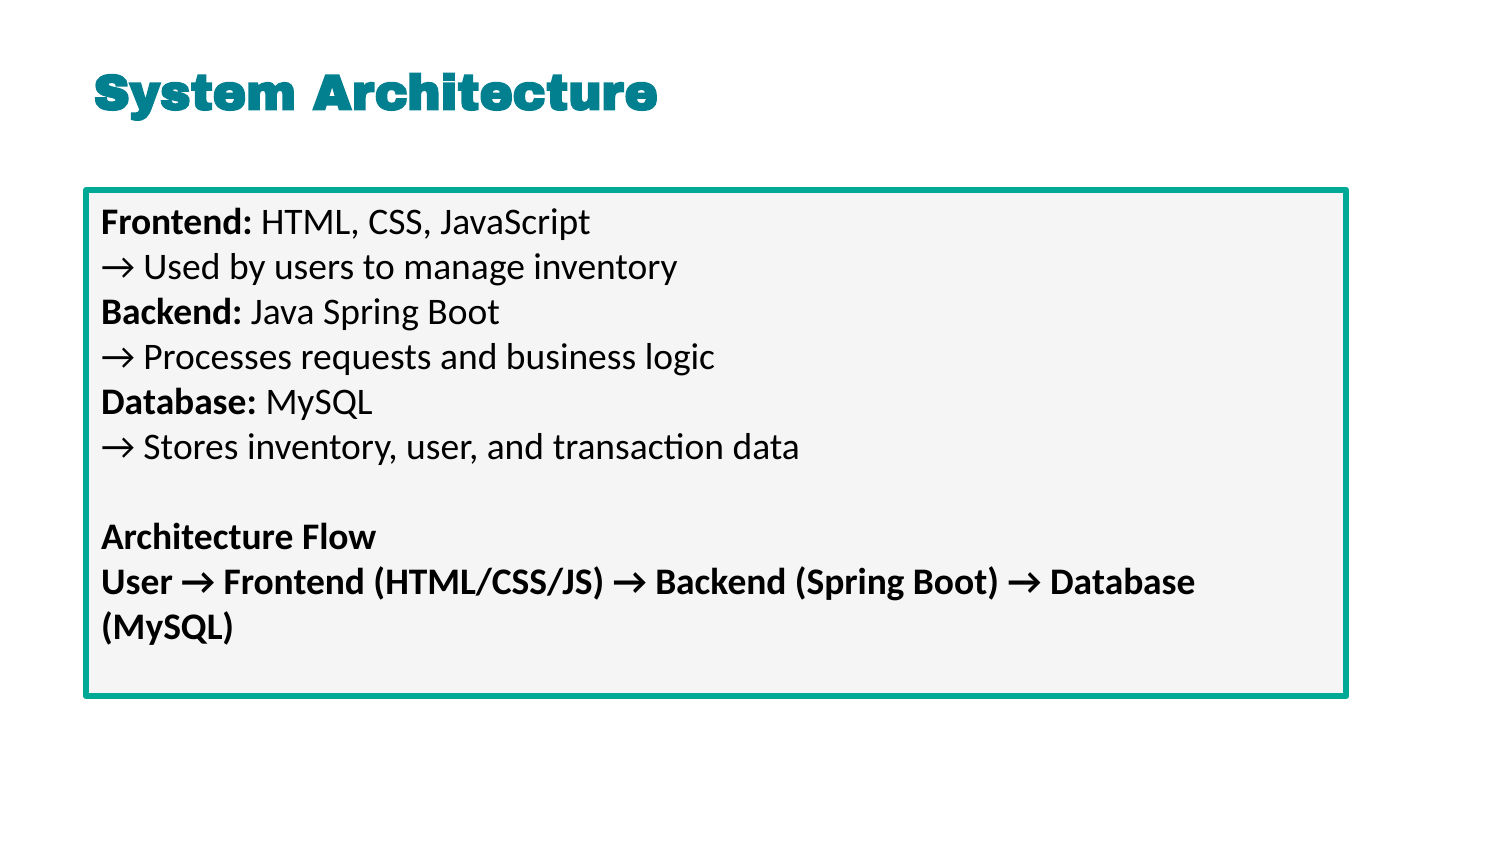

System Architecture
Frontend: HTML, CSS, JavaScript
→ Used by users to manage inventory
Backend: Java Spring Boot
→ Processes requests and business logic
Database: MySQL
→ Stores inventory, user, and transaction data
Architecture Flow
User → Frontend (HTML/CSS/JS) → Backend (Spring Boot) → Database (MySQL)